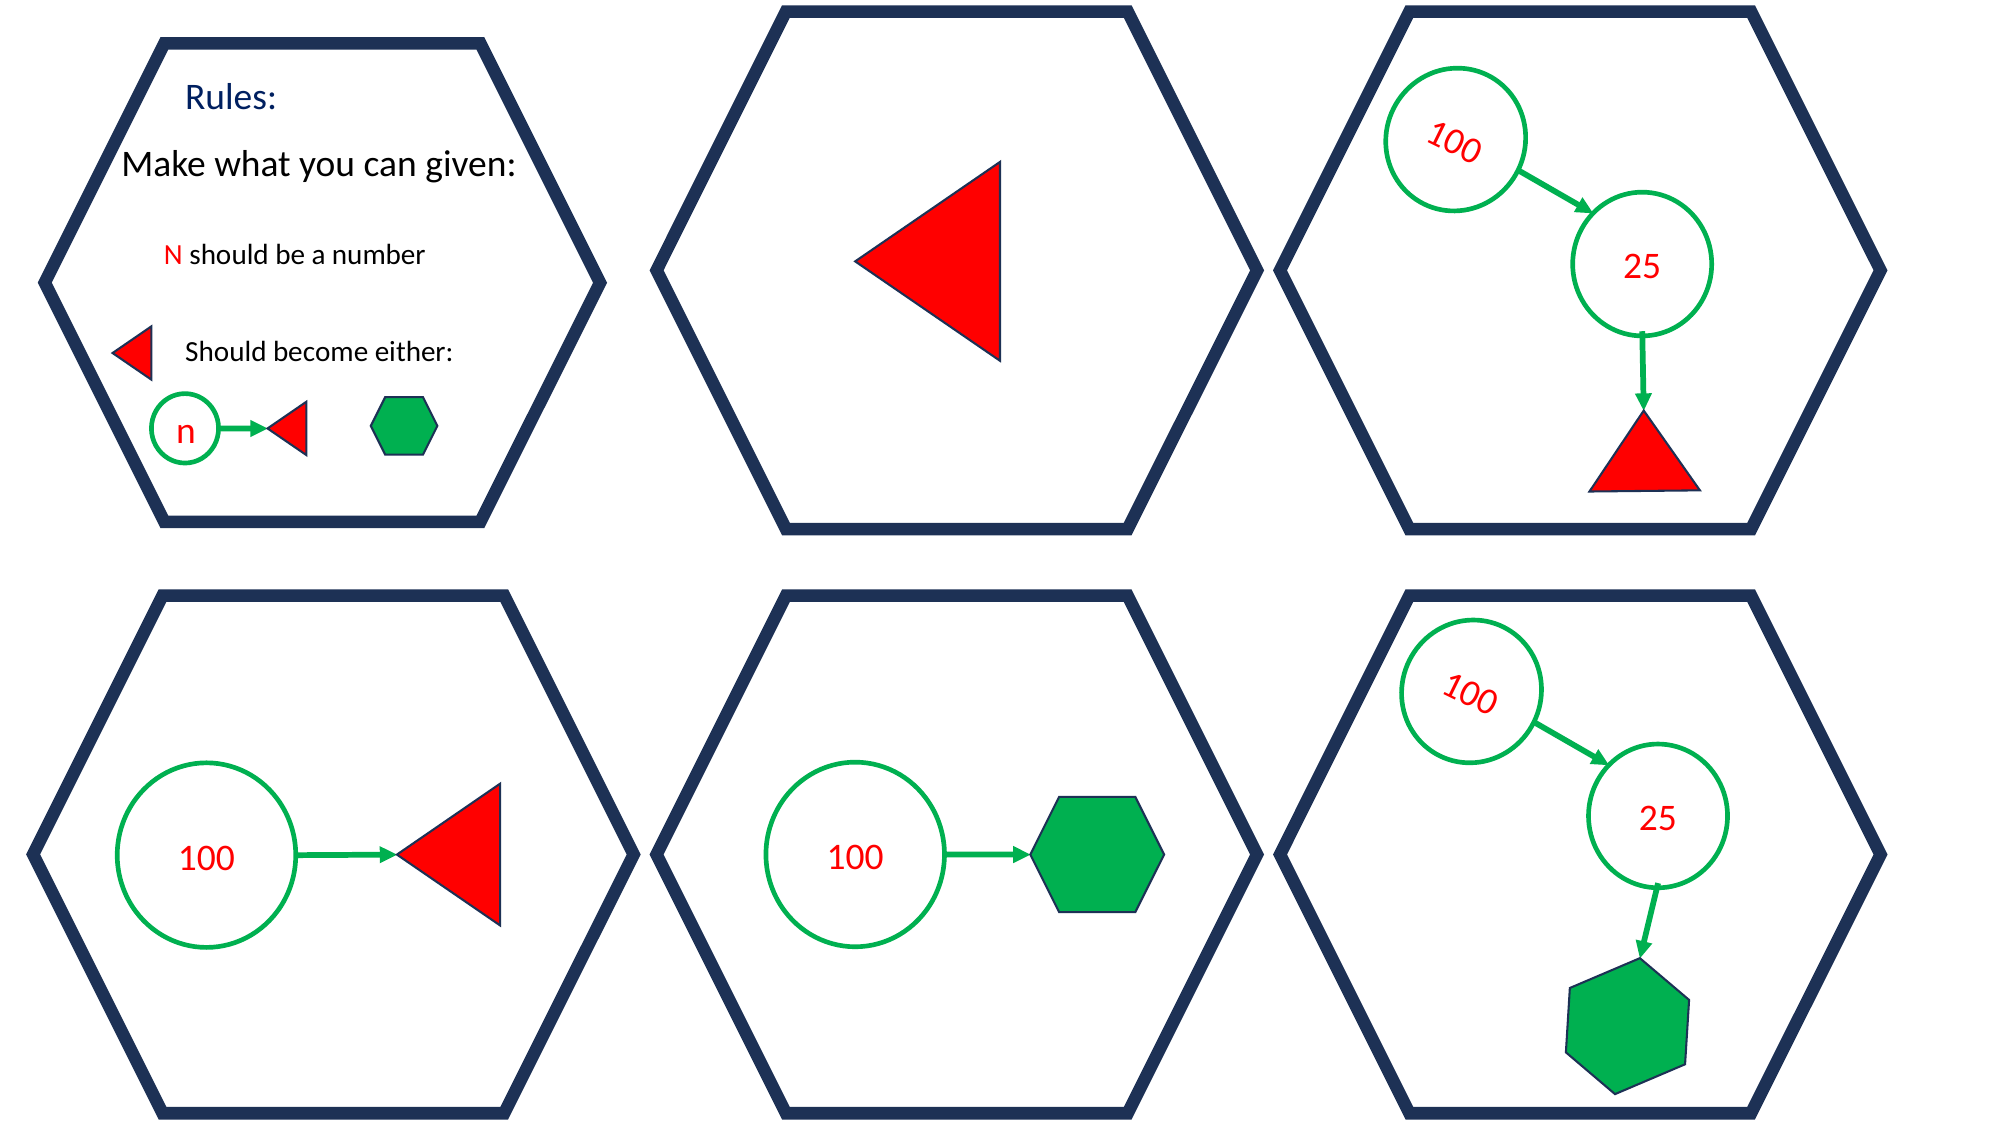

Rules:
100
Make what you can given:

25
N should be a number
Should become either:

n

100
25
100
100